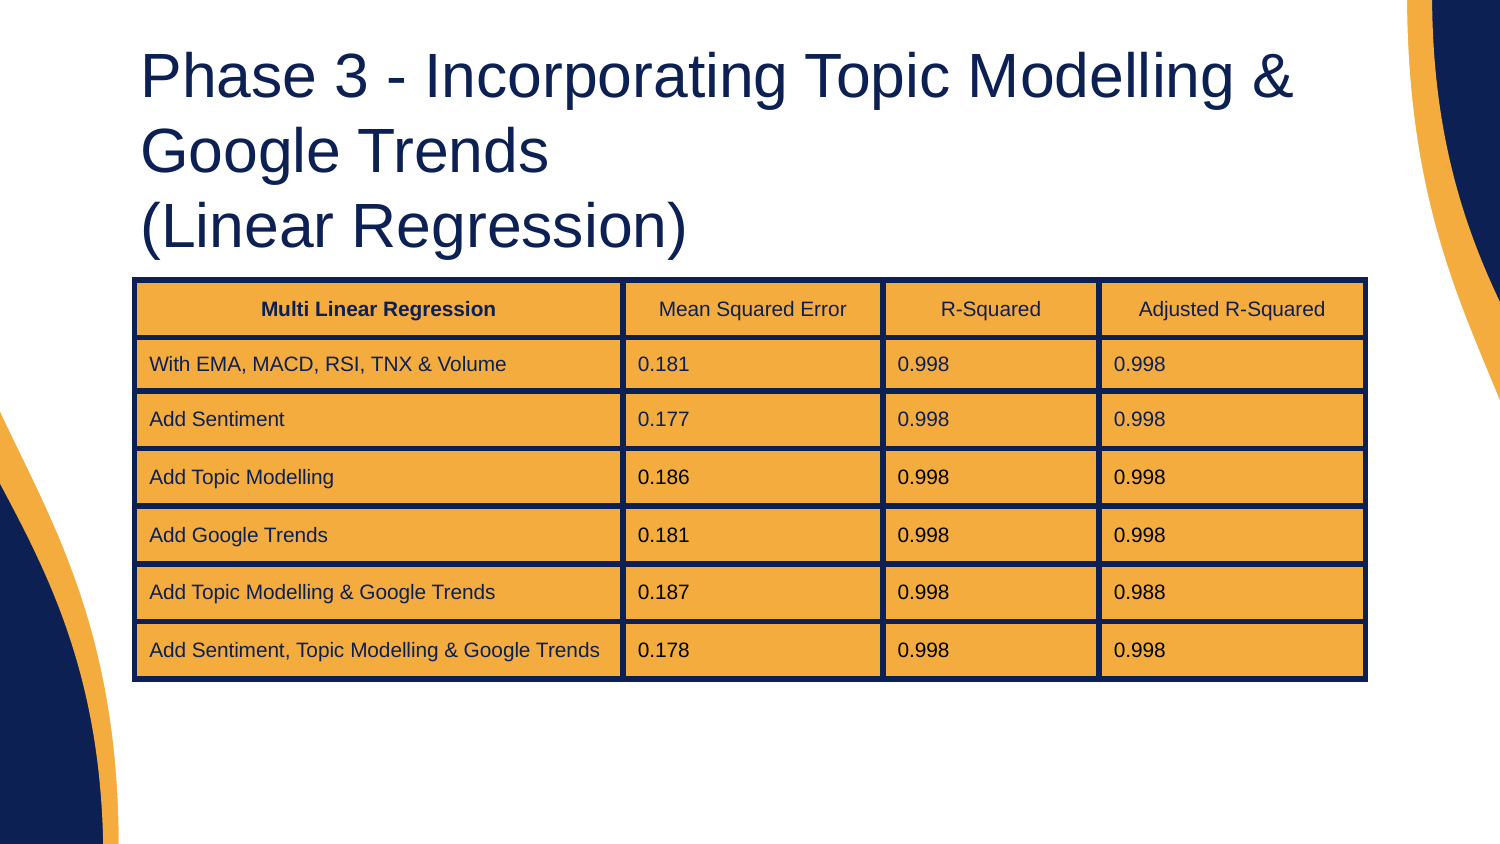

# Phase 3 - Incorporating Topic Modelling & Google Trends (Linear Regression)
| Multi Linear Regression | Mean Squared Error | R-Squared | Adjusted R-Squared |
| --- | --- | --- | --- |
| With EMA, MACD, RSI, TNX & Volume | 0.181 | 0.998 | 0.998 |
| Add Sentiment | 0.177 | 0.998 | 0.998 |
| Add Topic Modelling | 0.186 | 0.998 | 0.998 |
| Add Google Trends | 0.181 | 0.998 | 0.998 |
| Add Topic Modelling & Google Trends | 0.187 | 0.998 | 0.988 |
| Add Sentiment, Topic Modelling & Google Trends | 0.178 | 0.998 | 0.998 |